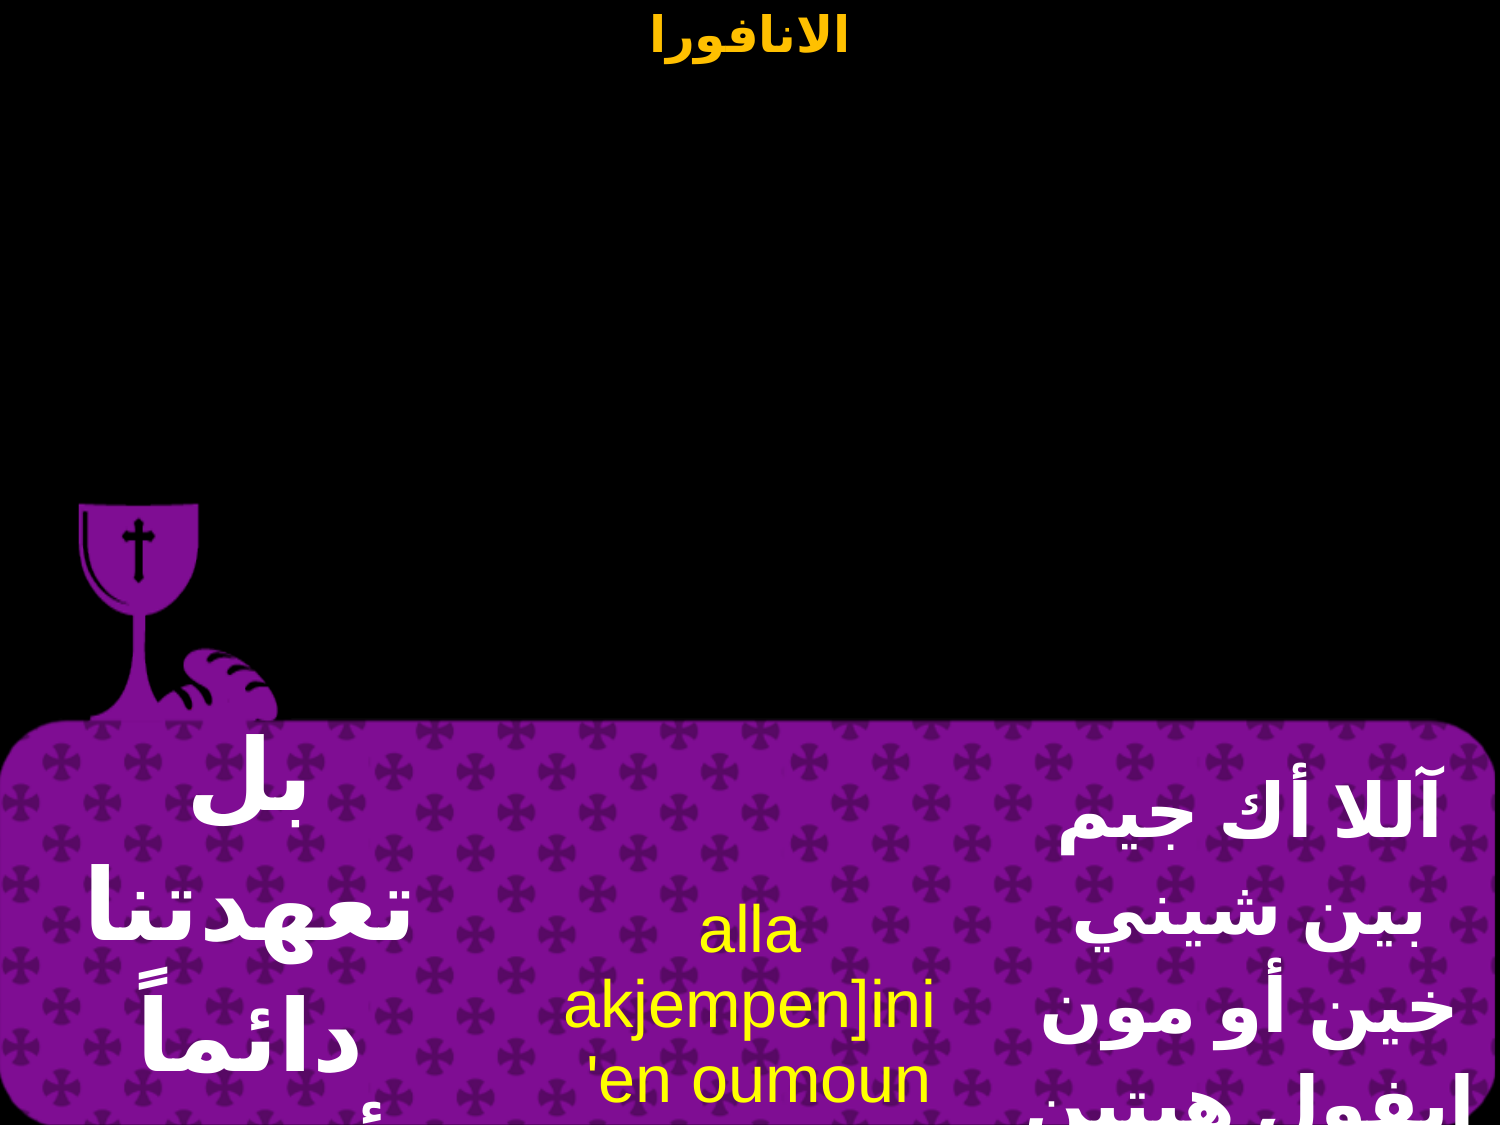

| بل تعهدتنا دائماً بأنبيائك القديسين | alla akjempen]ini 'en oumoun `ebol \iten nek`provhthc `eqouab | آللا أك جيم بين شيني خين أو مون إيفول هيتين نيك إبروفيتيس إثؤواب |
| --- | --- | --- |